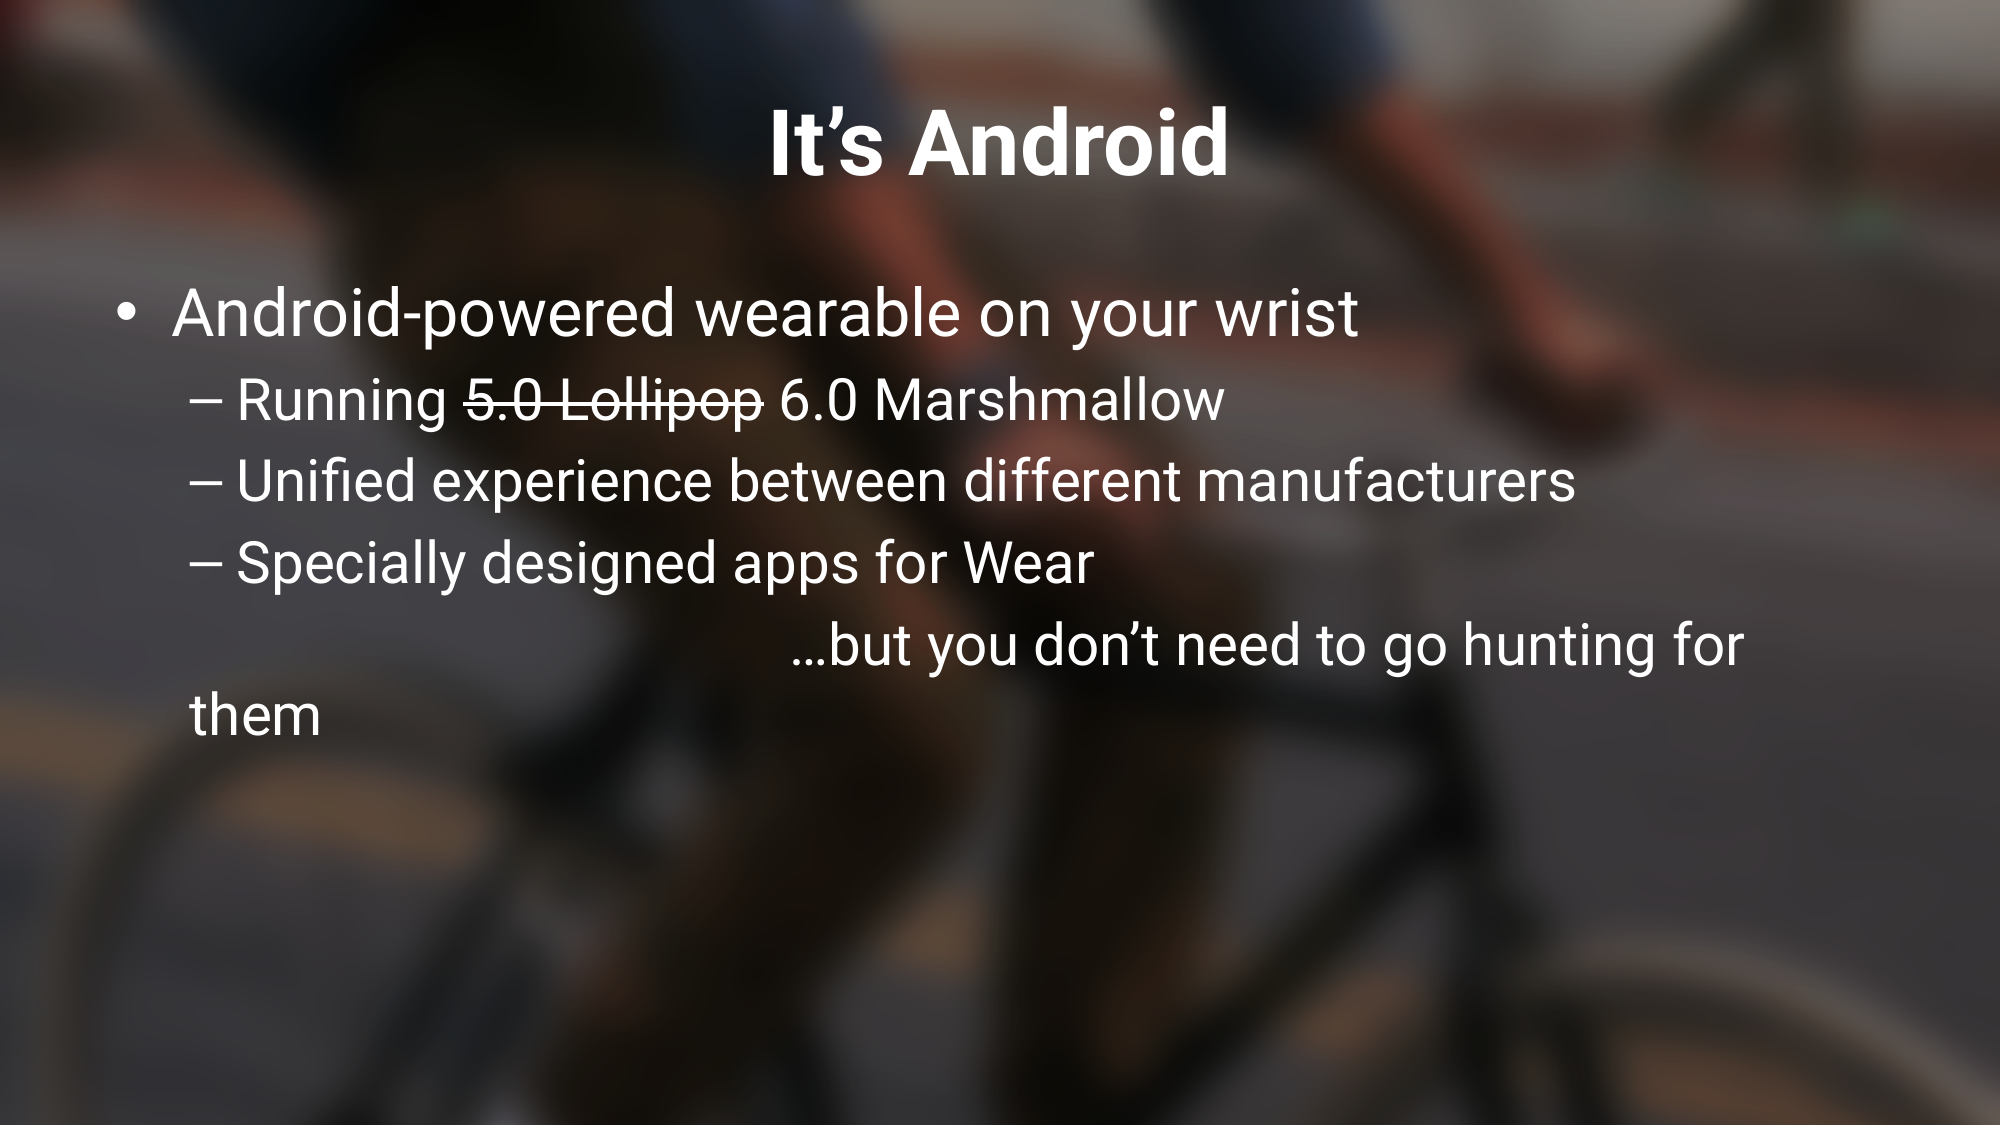

# It’s Android
Android-powered wearable on your wrist
Running 5.0 Lollipop 6.0 Marshmallow
Unified experience between different manufacturers
Specially designed apps for Wear
				…but you don’t need to go hunting for them